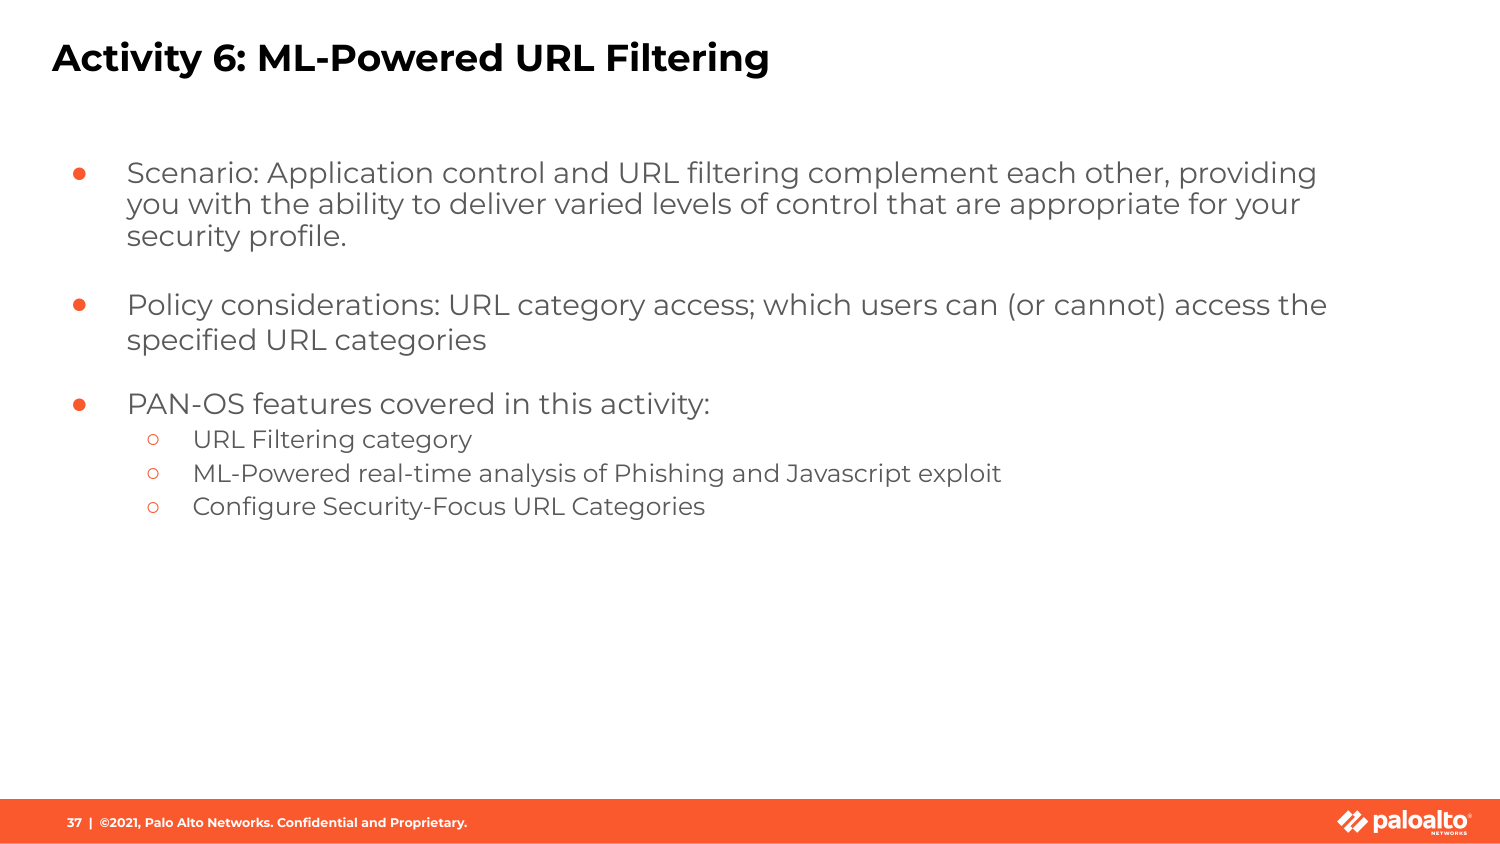

# Activity 6: ML-Powered URL Filtering
Scenario: Application control and URL filtering complement each other, providing you with the ability to deliver varied levels of control that are appropriate for your security profile.
Policy considerations: URL category access; which users can (or cannot) access the specified URL categories
PAN-OS features covered in this activity:
URL Filtering category
ML-Powered real-time analysis of Phishing and Javascript exploit
Configure Security-Focus URL Categories
37  |  ©2021, Palo Alto Networks. Confidential and Proprietary.